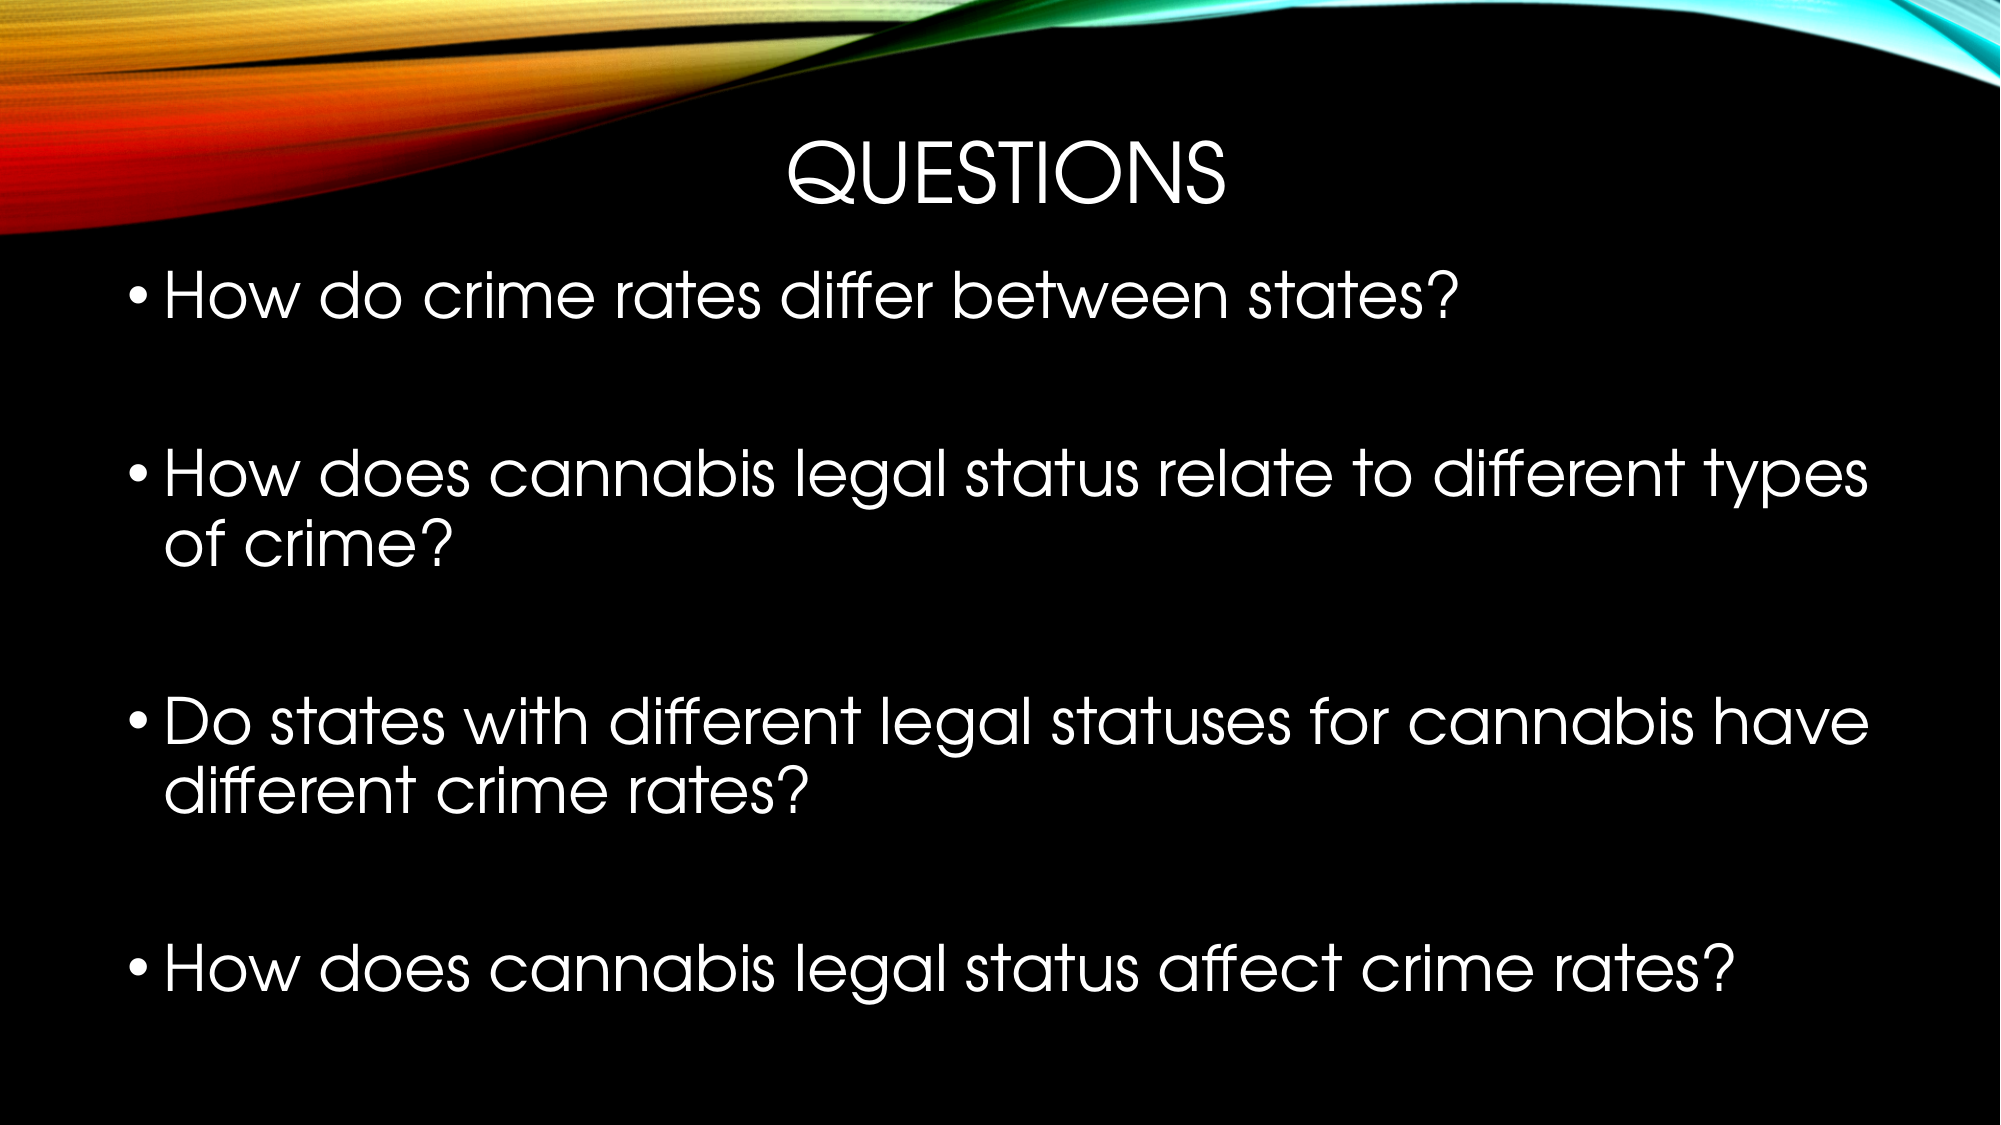

# Questions
How do crime rates differ between states?

How does cannabis legal status relate to different types of crime?

Do states with different legal statuses for cannabis have different crime rates?

How does cannabis legal status affect crime rates?